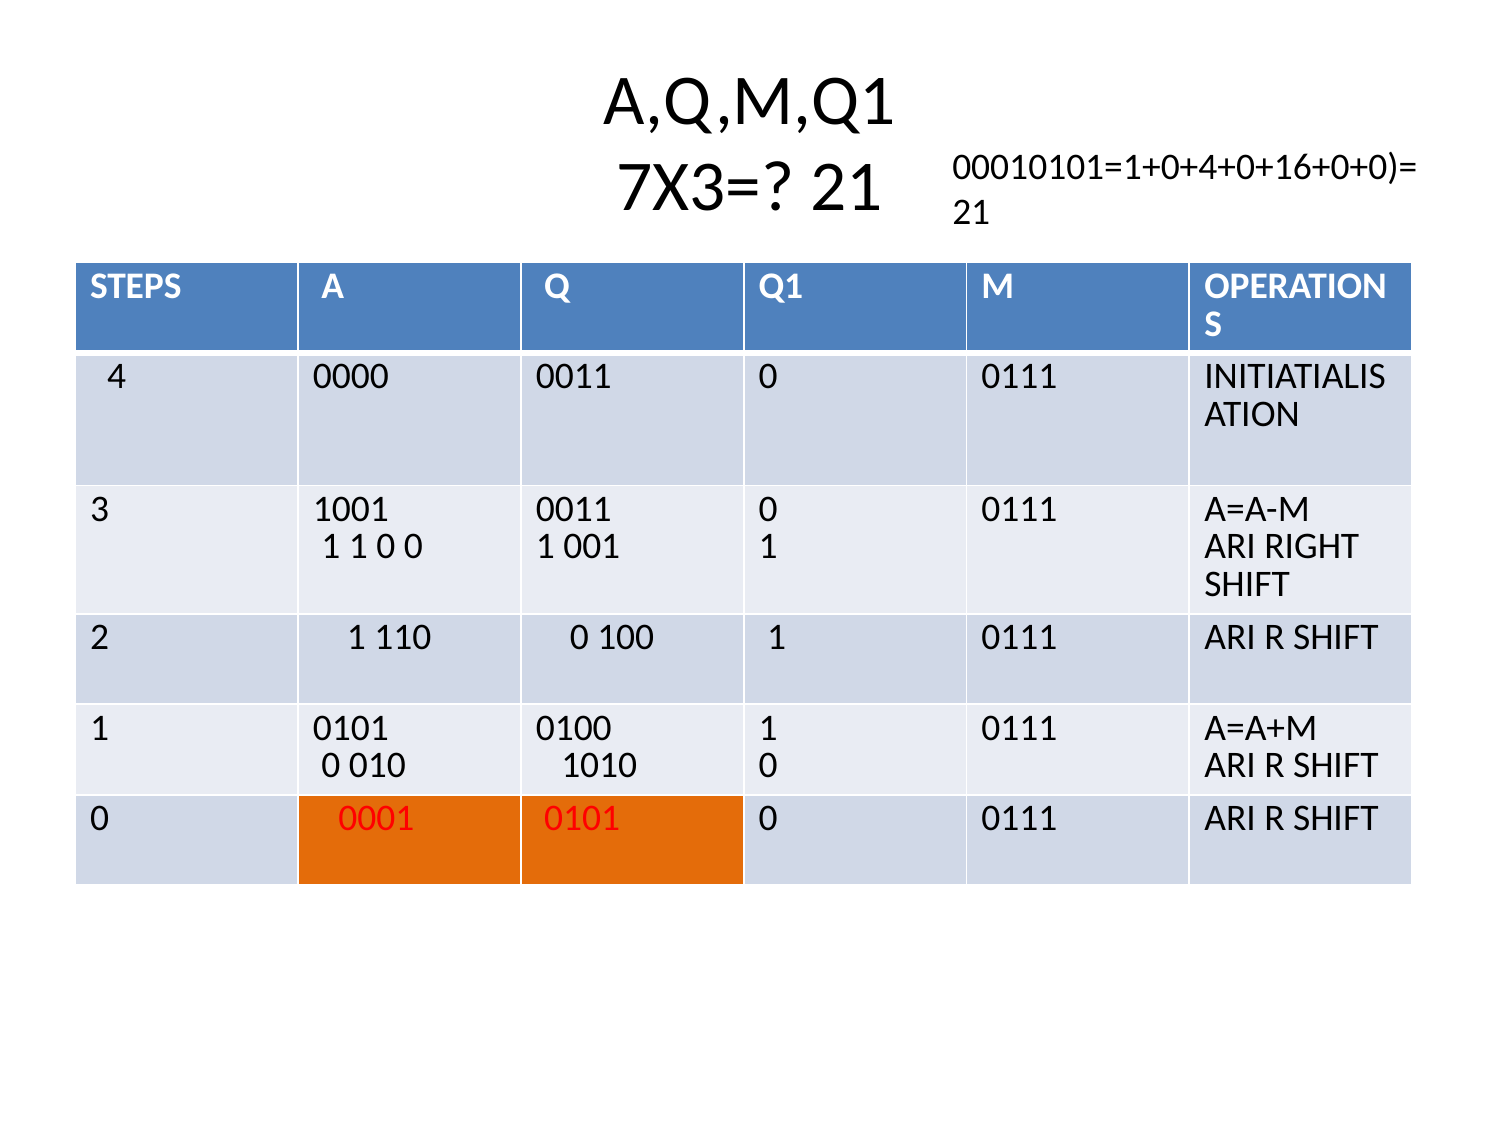

# A,Q,M,Q1 7X3=? 21

00010101=1+0+4+0+16+0+0)=21
| STEPS | A | Q | Q1 | M | OPERATIONS |
| --- | --- | --- | --- | --- | --- |
| 4 | 0000 | 0011 | 0 | 0111 | INITIATIALISATION |
| 3 | 1001 1 1 0 0 | 0011 1 001 | 0 1 | 0111 | A=A-M ARI RIGHT SHIFT |
| 2 | 1 110 | 0 100 | 1 | 0111 | ARI R SHIFT |
| 1 | 0101 0 010 | 0100 1010 | 1 0 | 0111 | A=A+M ARI R SHIFT |
| 0 | 0001 | 0101 | 0 | 0111 | ARI R SHIFT |